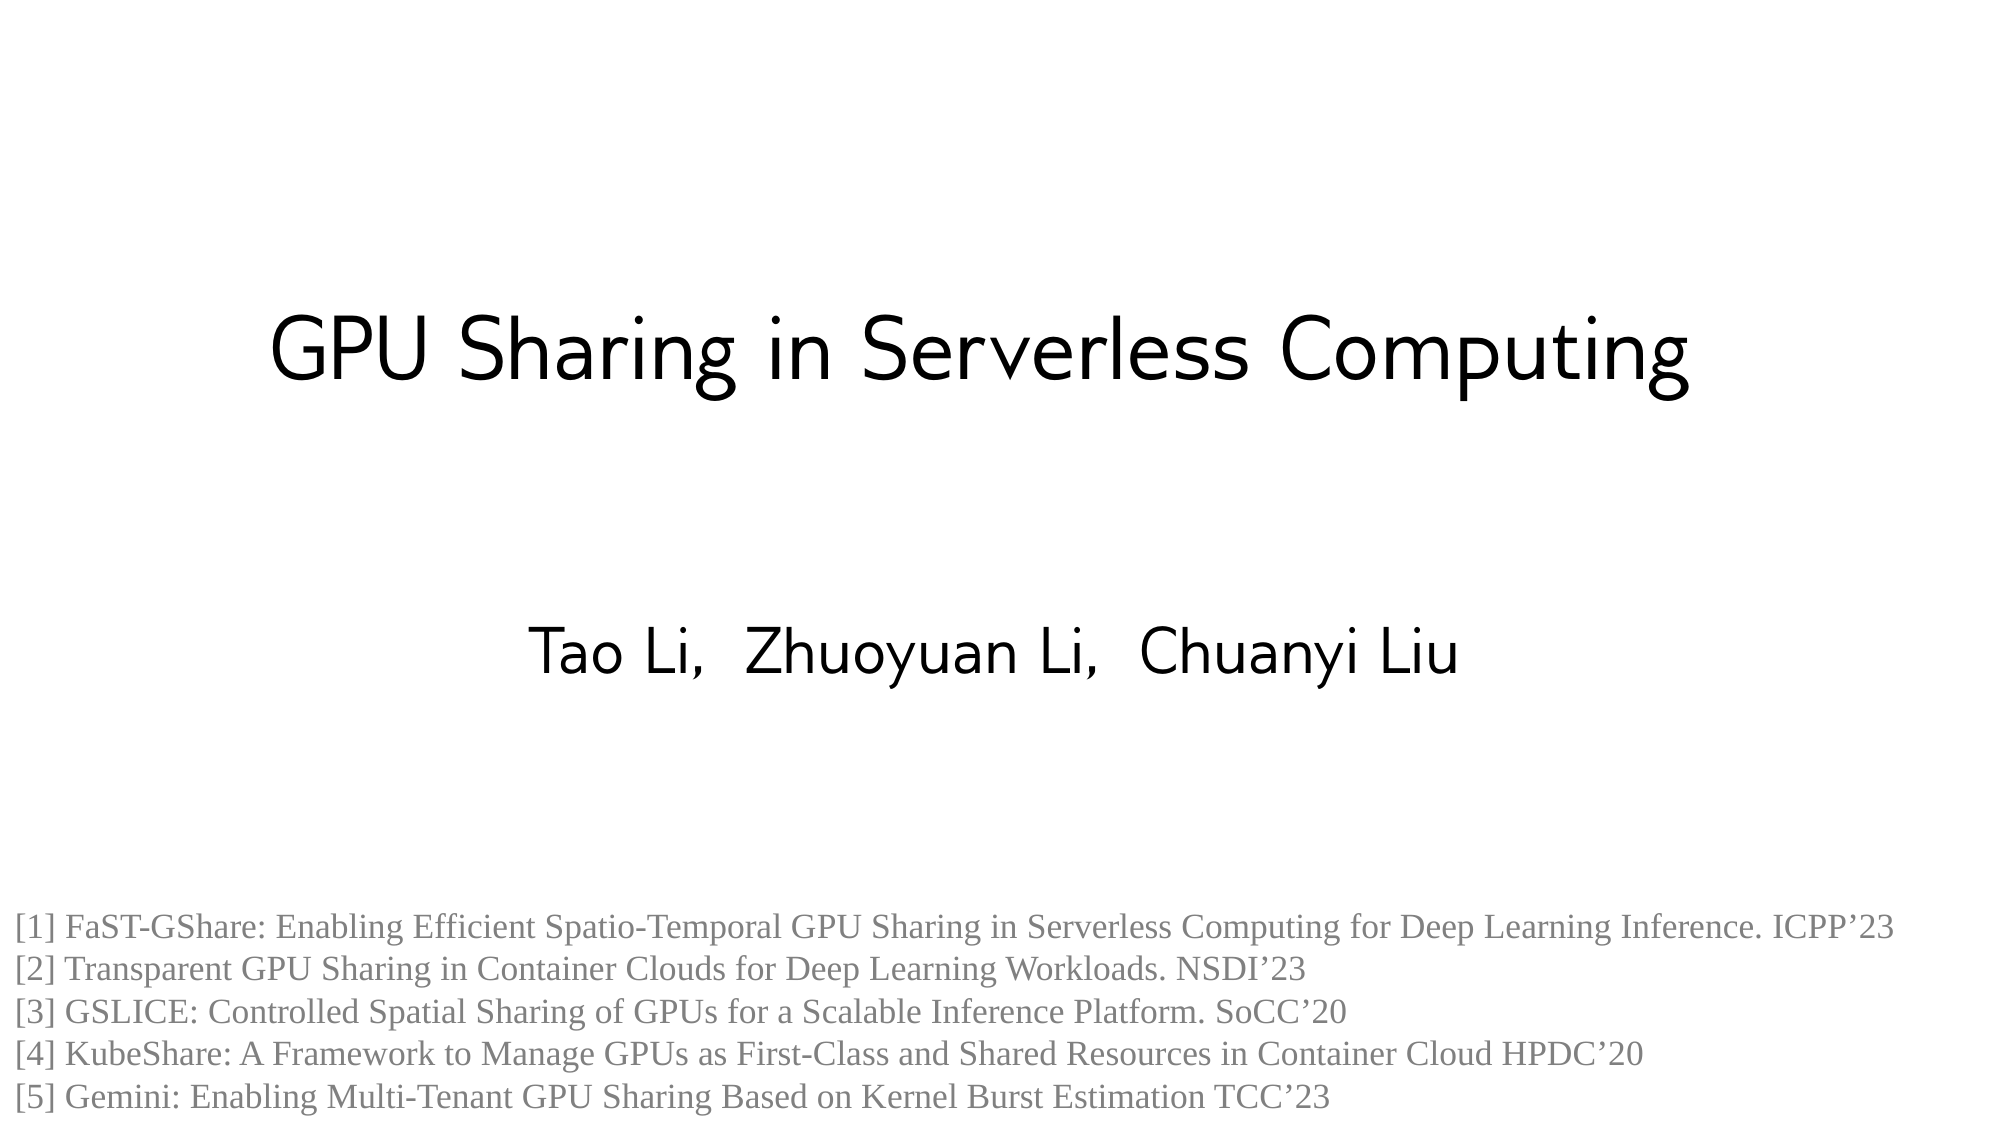

# GPU Sharing in Serverless Computing
Tao Li,  Zhuoyuan Li,  Chuanyi Liu

[1] FaST-GShare: Enabling Efficient Spatio-Temporal GPU Sharing in Serverless Computing for Deep Learning Inference. ICPP’23
[2] Transparent GPU Sharing in Container Clouds for Deep Learning Workloads. NSDI’23
[3] GSLICE: Controlled Spatial Sharing of GPUs for a Scalable Inference Platform. SoCC’20
[4] KubeShare: A Framework to Manage GPUs as First-Class and Shared Resources in Container Cloud HPDC’20
[5] Gemini: Enabling Multi-Tenant GPU Sharing Based on Kernel Burst Estimation TCC’23